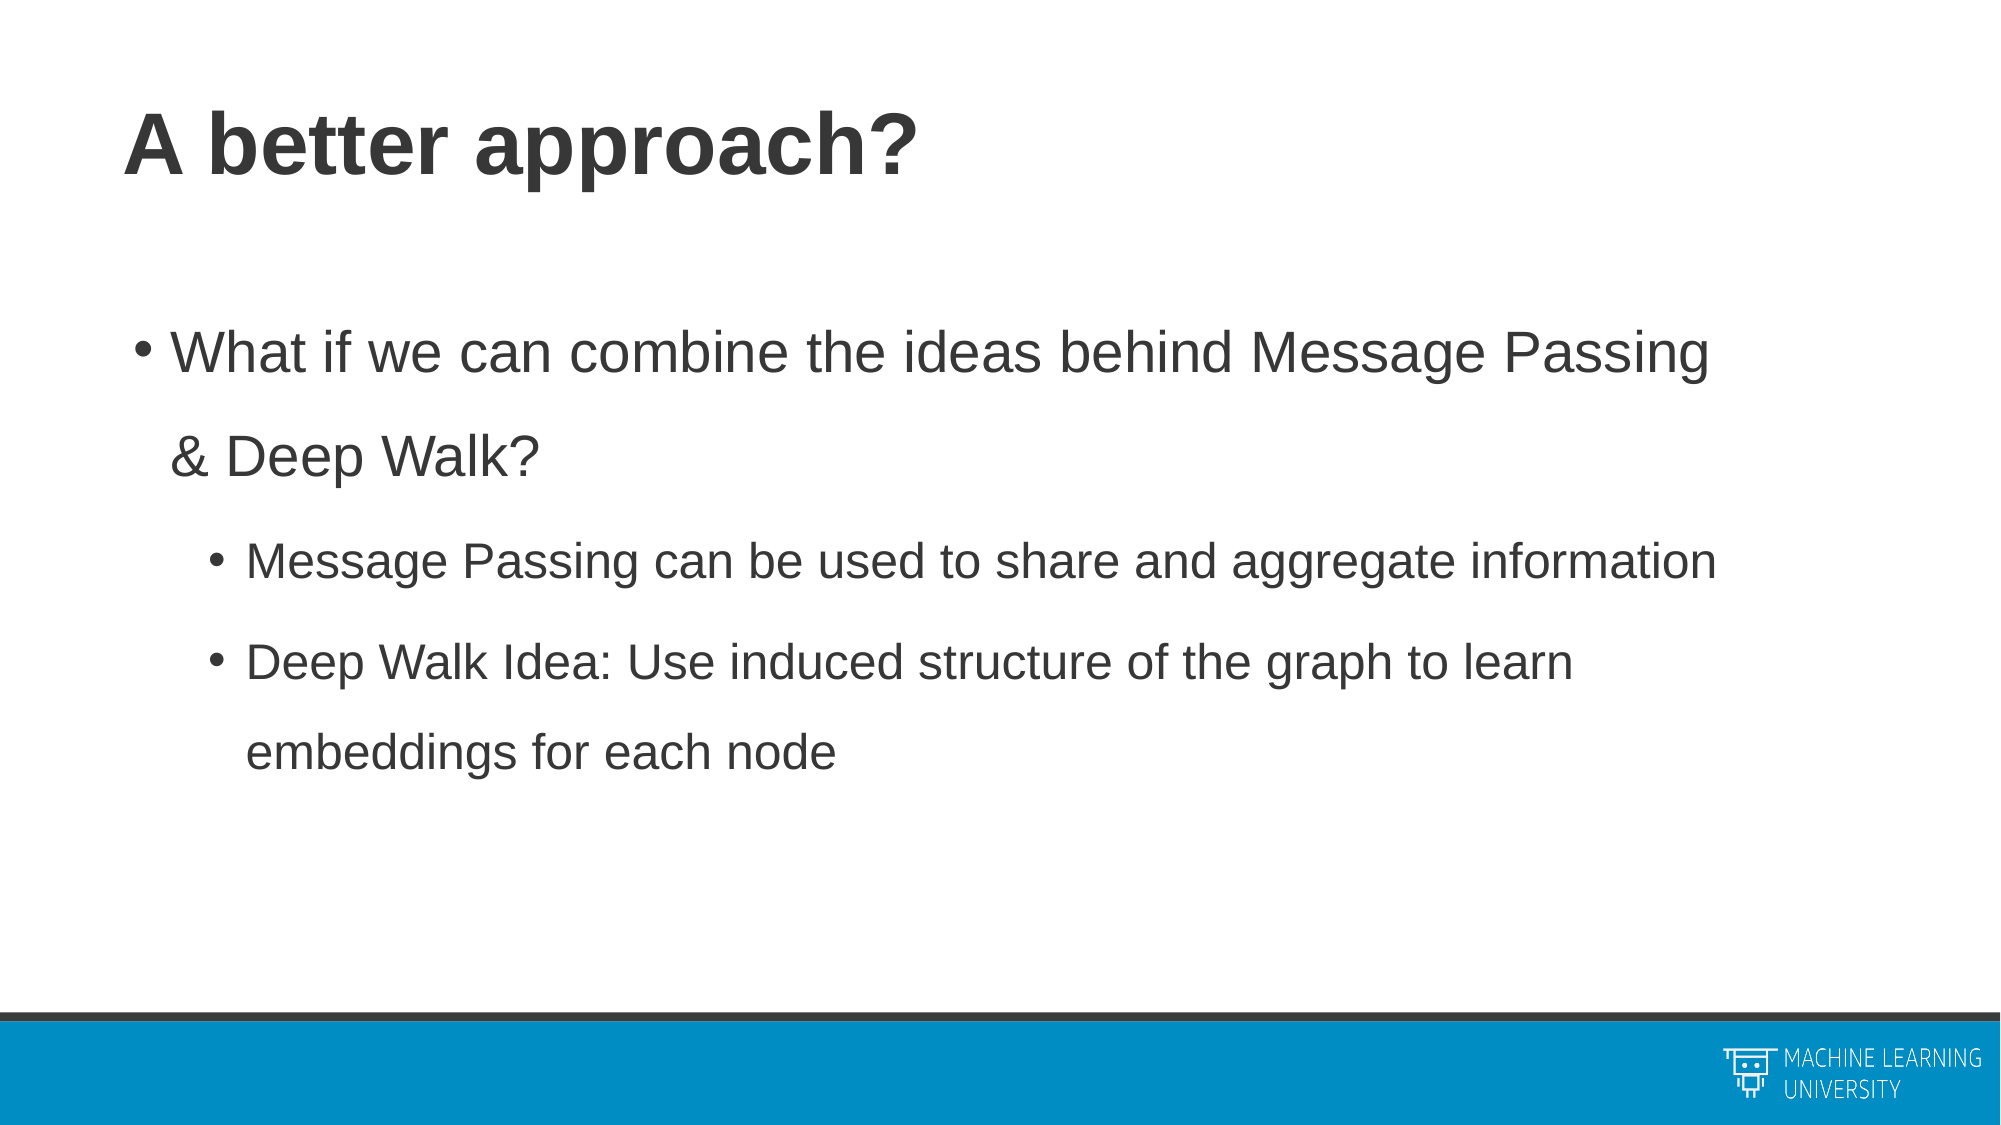

# A better approach?
What if we can combine the ideas behind Message Passing & Deep Walk?
Message Passing can be used to share and aggregate information
Deep Walk Idea: Use induced structure of the graph to learn embeddings for each node
MATHEMATICS